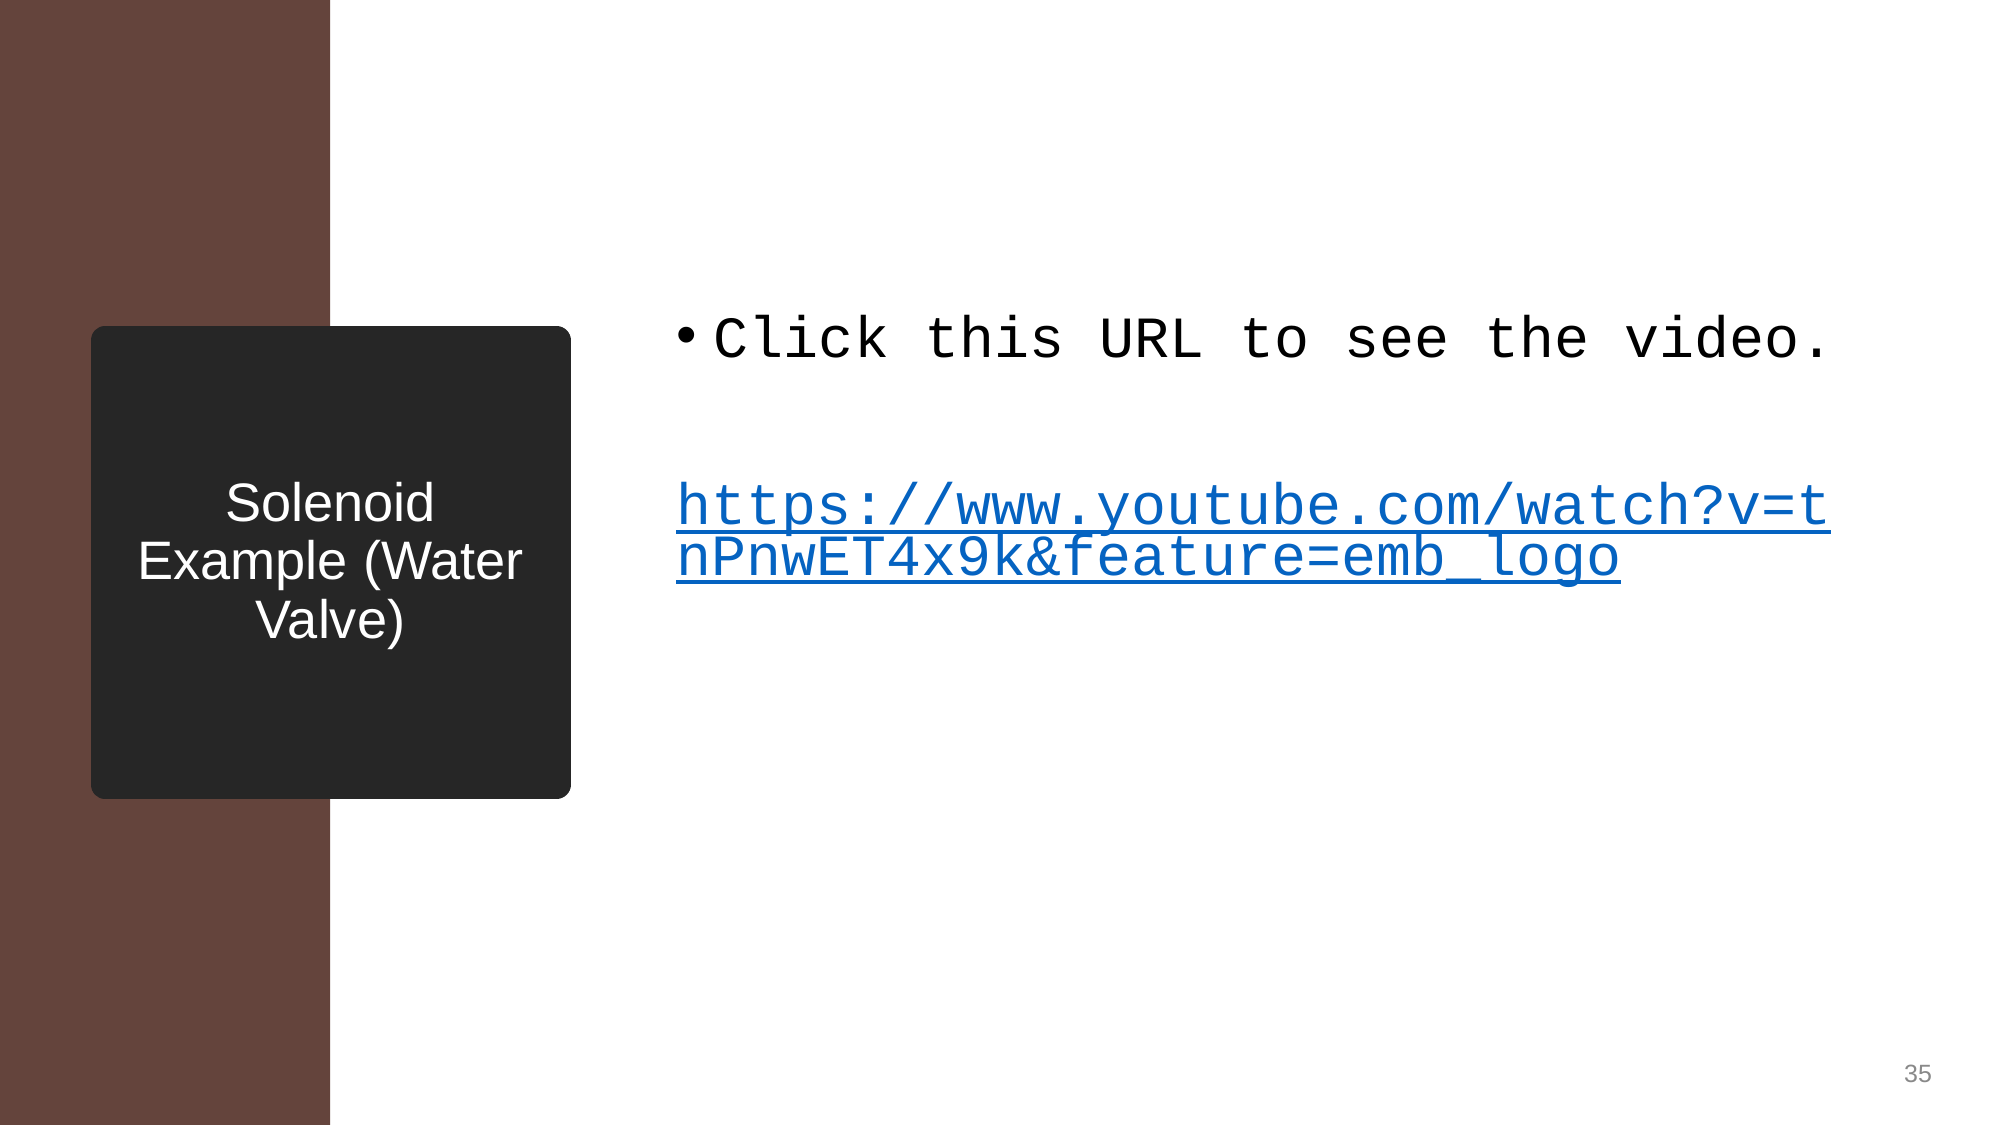

Click this URL to see the video.

https://www.youtube.com/watch?v=tnPnwET4x9k&feature=emb_logo

# Solenoid Example (Water Valve)
35